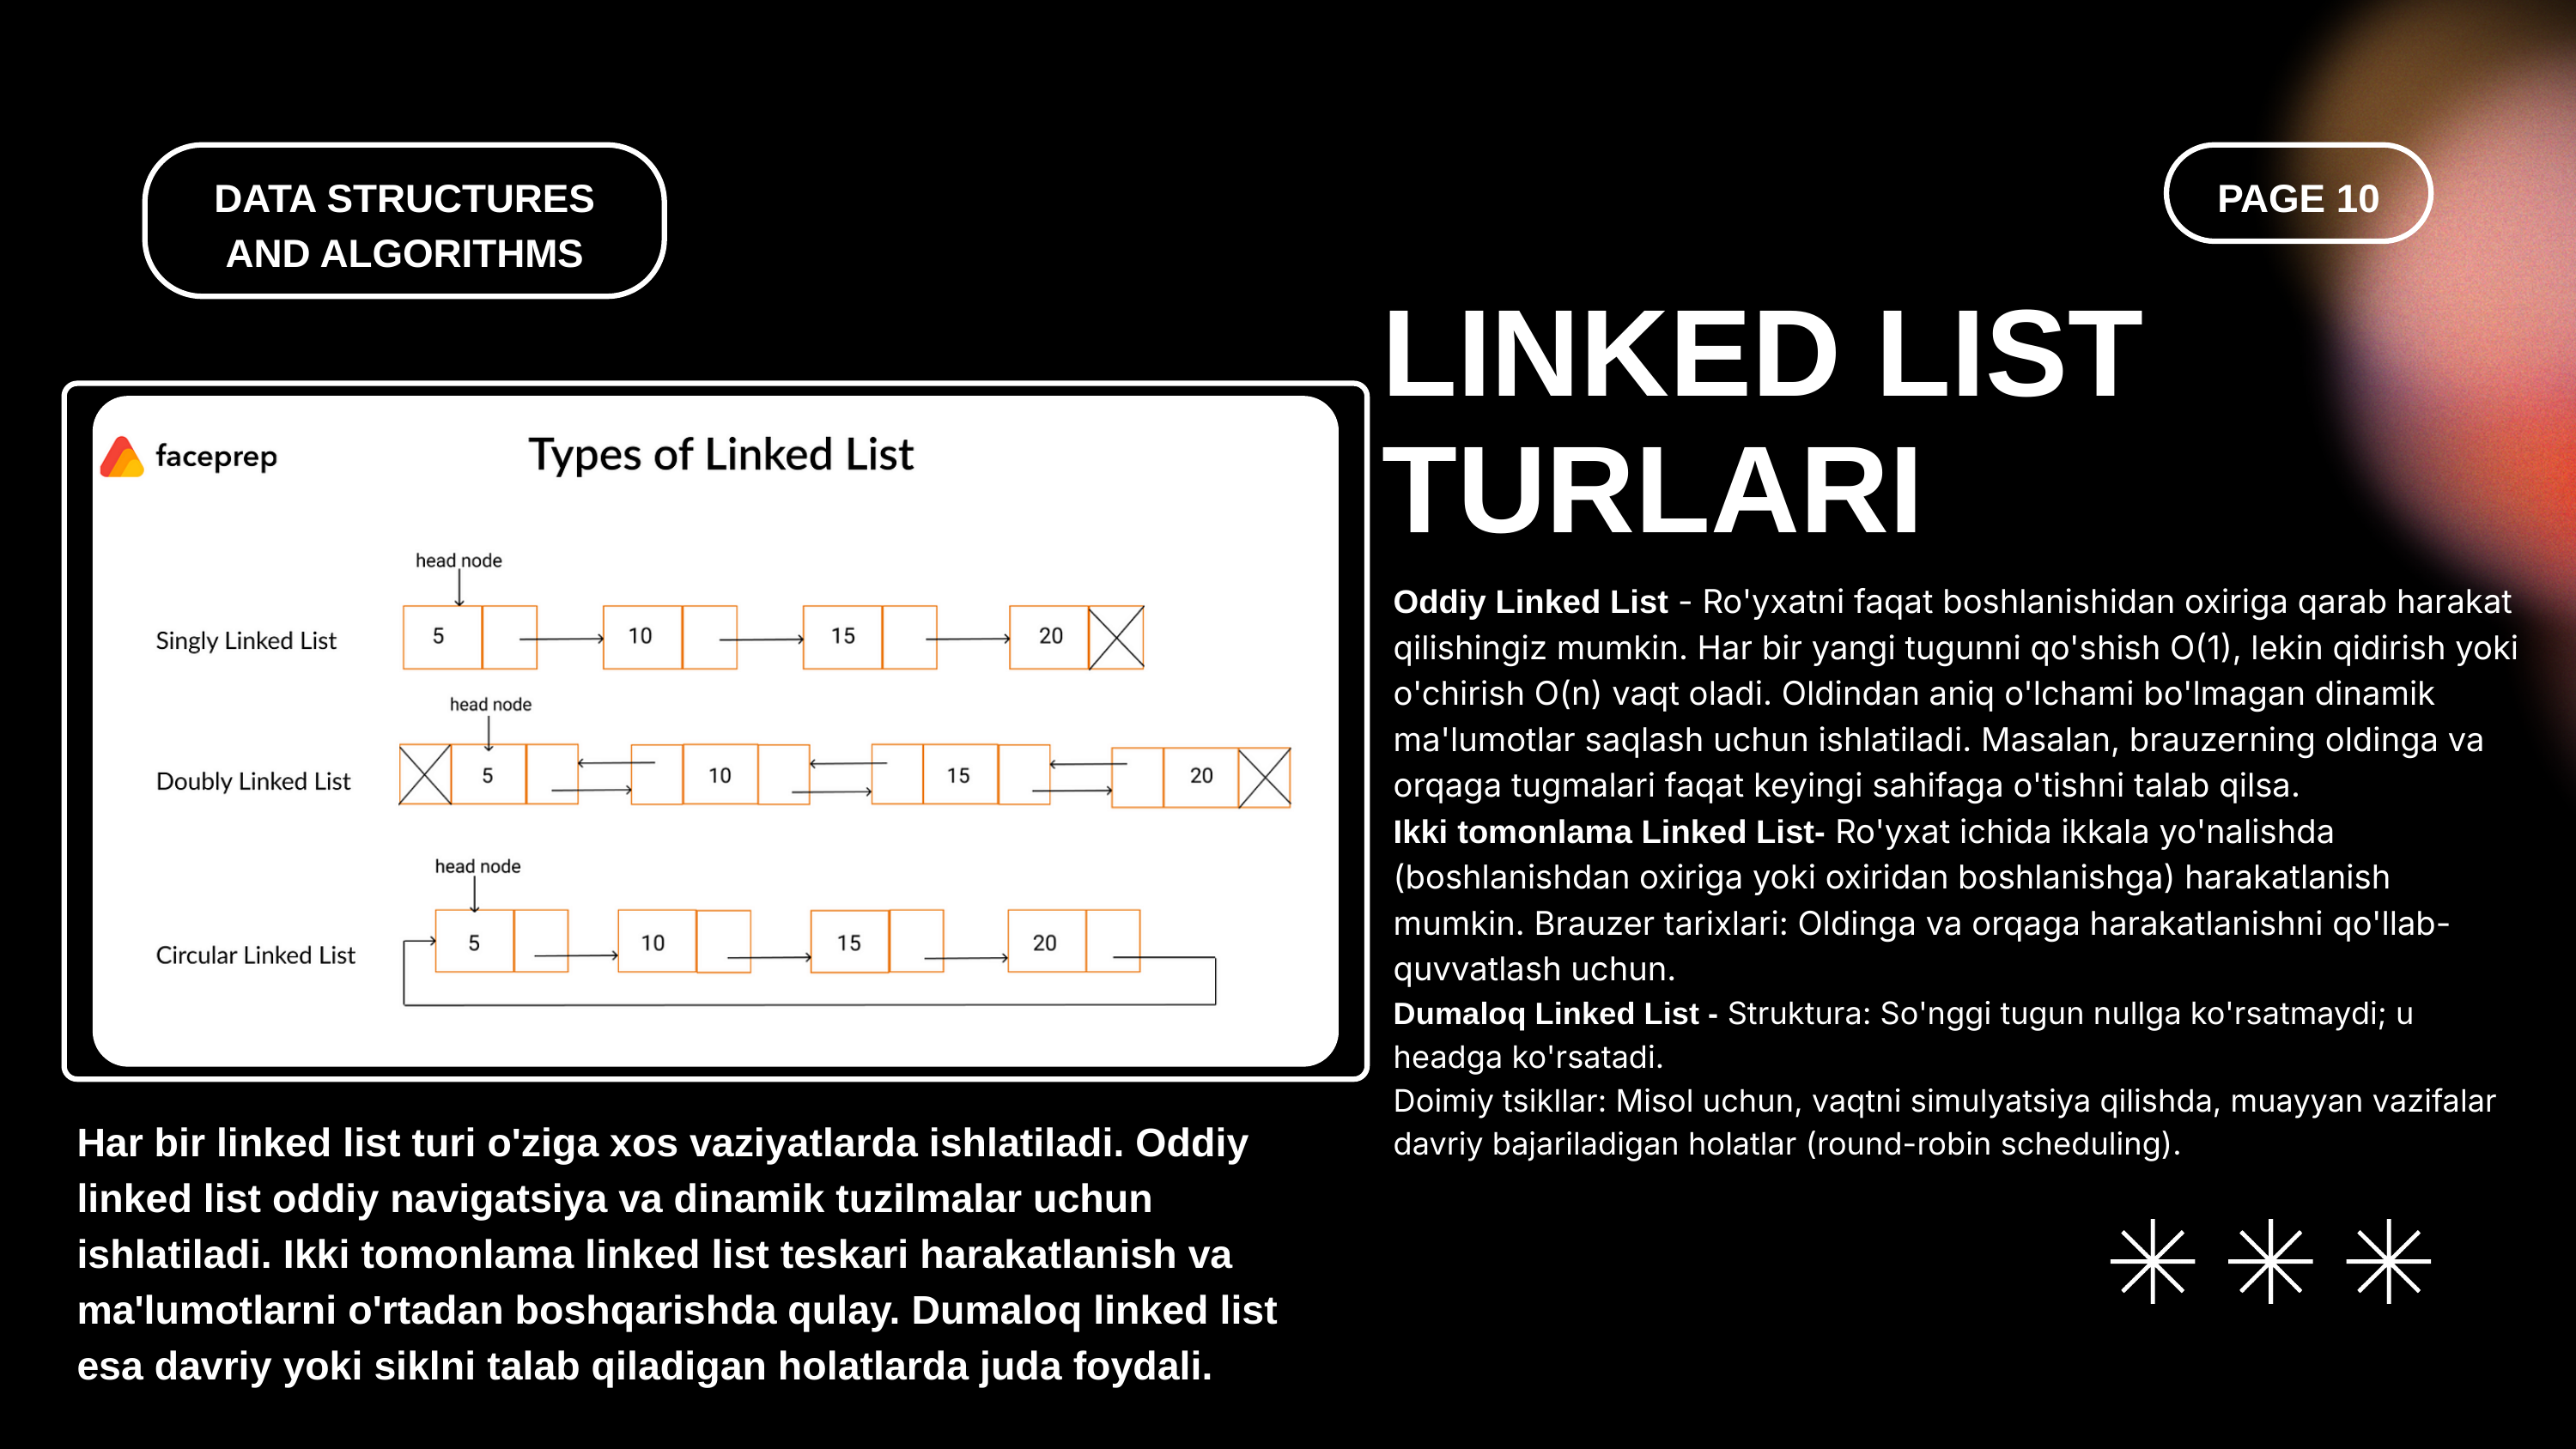

DATA STRUCTURES AND ALGORITHMS

PAGE 10
LINKED LIST TURLARI

Oddiy Linked List - Ro'yxatni faqat boshlanishidan oxiriga qarab harakat qilishingiz mumkin. Har bir yangi tugunni qo'shish O(1), lekin qidirish yoki o'chirish O(n) vaqt oladi. Oldindan aniq o'lchami bo'lmagan dinamik ma'lumotlar saqlash uchun ishlatiladi. Masalan, brauzerning oldinga va orqaga tugmalari faqat keyingi sahifaga o'tishni talab qilsa.
Ikki tomonlama Linked List- Ro'yxat ichida ikkala yo'nalishda (boshlanishdan oxiriga yoki oxiridan boshlanishga) harakatlanish mumkin. Brauzer tarixlari: Oldinga va orqaga harakatlanishni qo'llab-quvvatlash uchun.
Dumaloq Linked List - Struktura: So'nggi tugun nullga ko'rsatmaydi; u headga ko'rsatadi.
Doimiy tsikllar: Misol uchun, vaqtni simulyatsiya qilishda, muayyan vazifalar davriy bajariladigan holatlar (round-robin scheduling).
Har bir linked list turi o'ziga xos vaziyatlarda ishlatiladi. Oddiy linked list oddiy navigatsiya va dinamik tuzilmalar uchun ishlatiladi. Ikki tomonlama linked list teskari harakatlanish va ma'lumotlarni o'rtadan boshqarishda qulay. Dumaloq linked list esa davriy yoki siklni talab qiladigan holatlarda juda foydali.